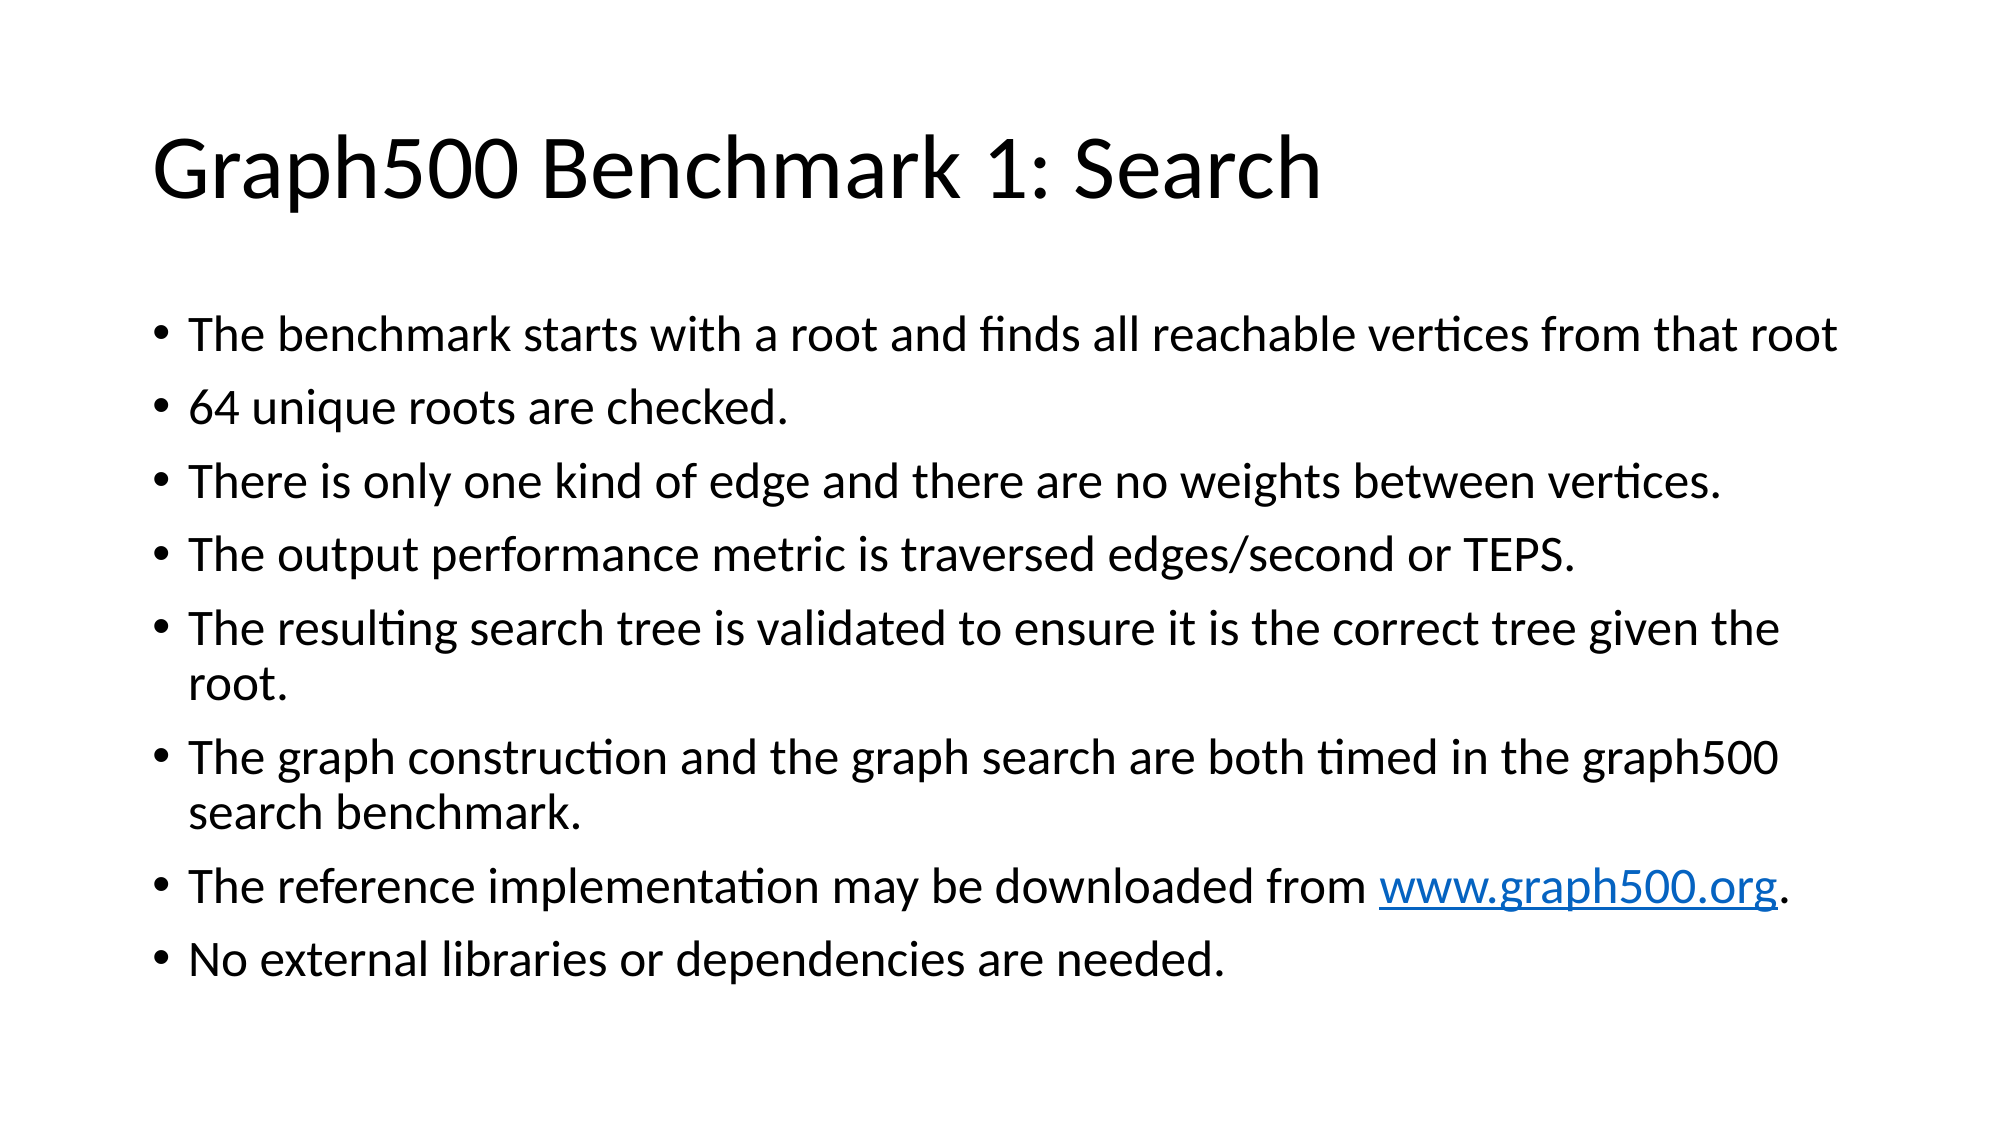

# Graph500 Benchmark 1: Search
The benchmark starts with a root and finds all reachable vertices from that root
64 unique roots are checked.
There is only one kind of edge and there are no weights between vertices.
The output performance metric is traversed edges/second or TEPS.
The resulting search tree is validated to ensure it is the correct tree given the root.
The graph construction and the graph search are both timed in the graph500 search benchmark.
The reference implementation may be downloaded from www.graph500.org.
No external libraries or dependencies are needed.